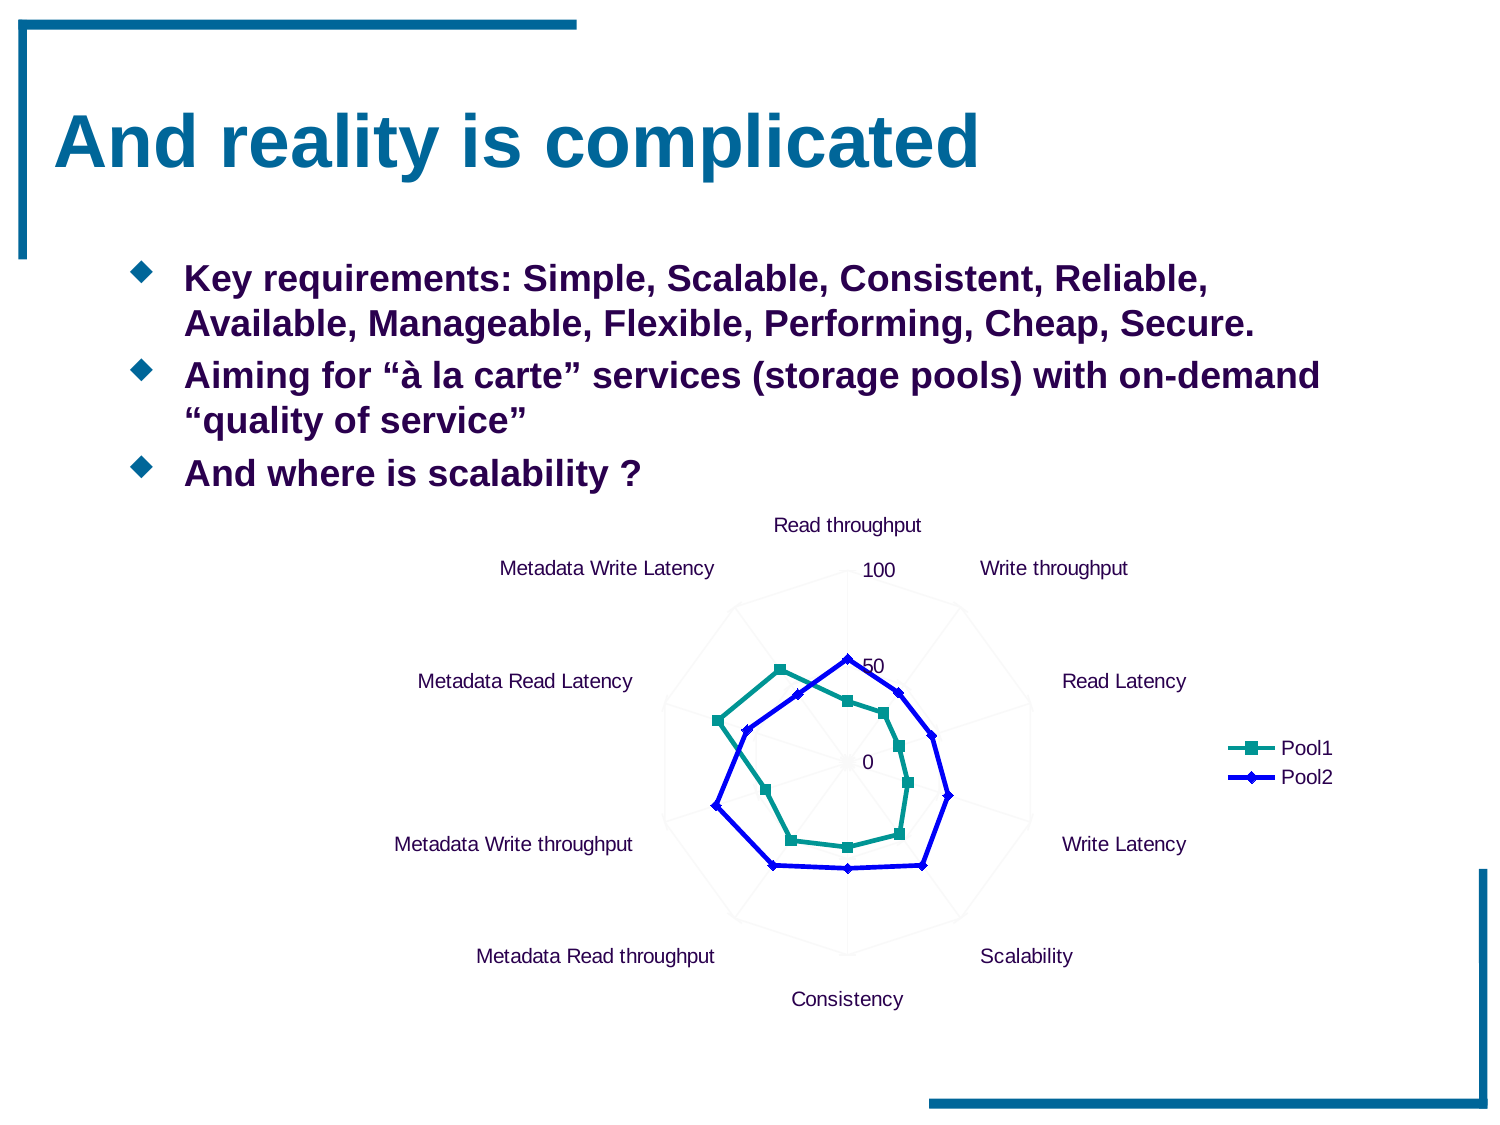

# And reality is complicated
Key requirements: Simple, Scalable, Consistent, Reliable, Available, Manageable, Flexible, Performing, Cheap, Secure.
Aiming for “à la carte” services (storage pools) with on-demand “quality of service”
And where is scalability ?

### Chart

| Category | Pool1 | Pool2 |
|---|---|---|
| Read throughput | 32.0 | 54.0 |
| Write throughput | 32.0 | 45.0 |
| Read Latency | 28.0 | 46.0 |
| Write Latency | 33.0 | 55.0 |
| Scalability | 46.0 | 66.0 |
| Consistency | 44.0 | 55.0 |
| Metadata Read throughput | 50.0 | 66.0 |
| Metadata Write throughput | 45.0 | 72.0 |
| Metadata Read Latency | 71.0 | 55.0 |
| Metadata Write Latency | 60.0 | 44.0 |